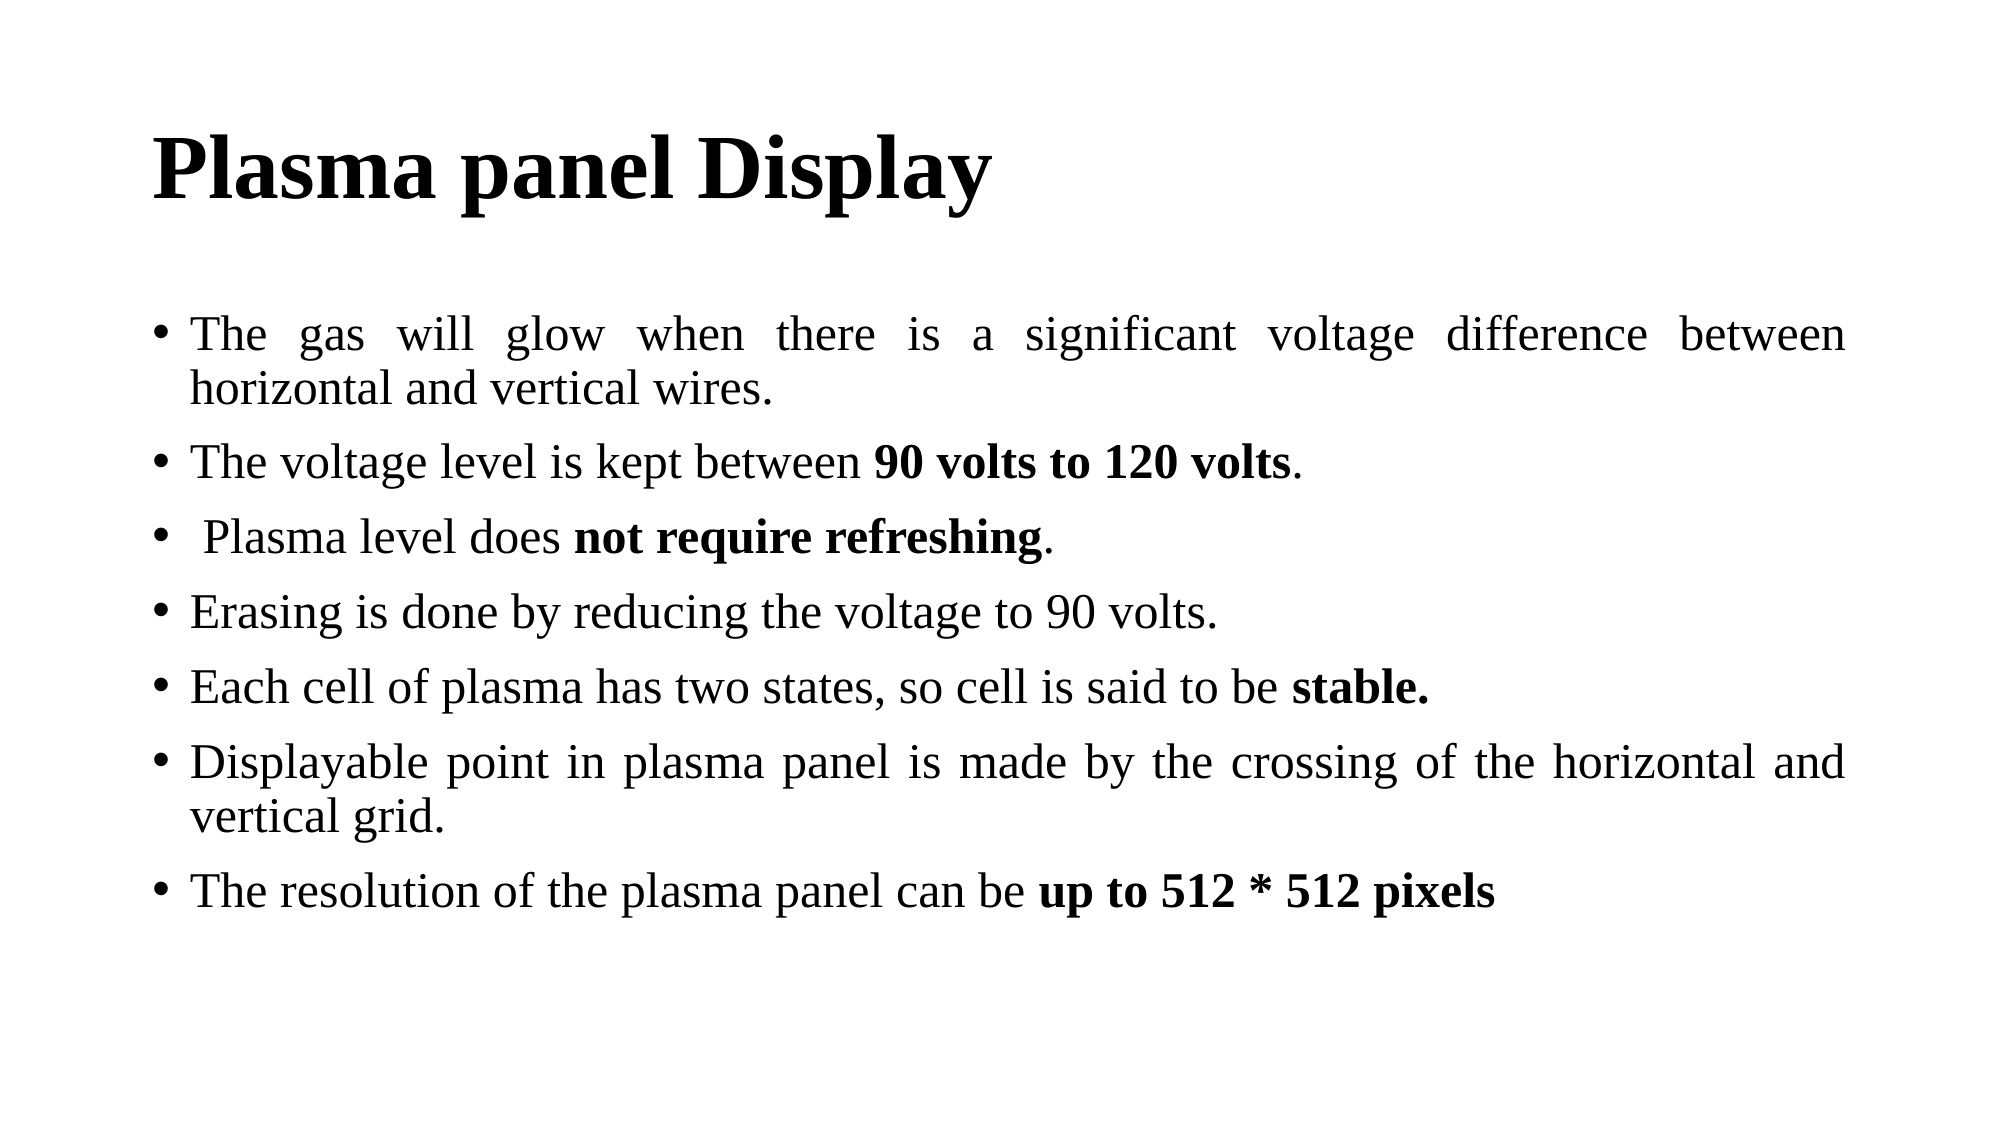

# Plasma panel Display
The gas will glow when there is a significant voltage difference between horizontal and vertical wires.
The voltage level is kept between 90 volts to 120 volts.
 Plasma level does not require refreshing.
Erasing is done by reducing the voltage to 90 volts.
Each cell of plasma has two states, so cell is said to be stable.
Displayable point in plasma panel is made by the crossing of the horizontal and vertical grid.
The resolution of the plasma panel can be up to 512 * 512 pixels